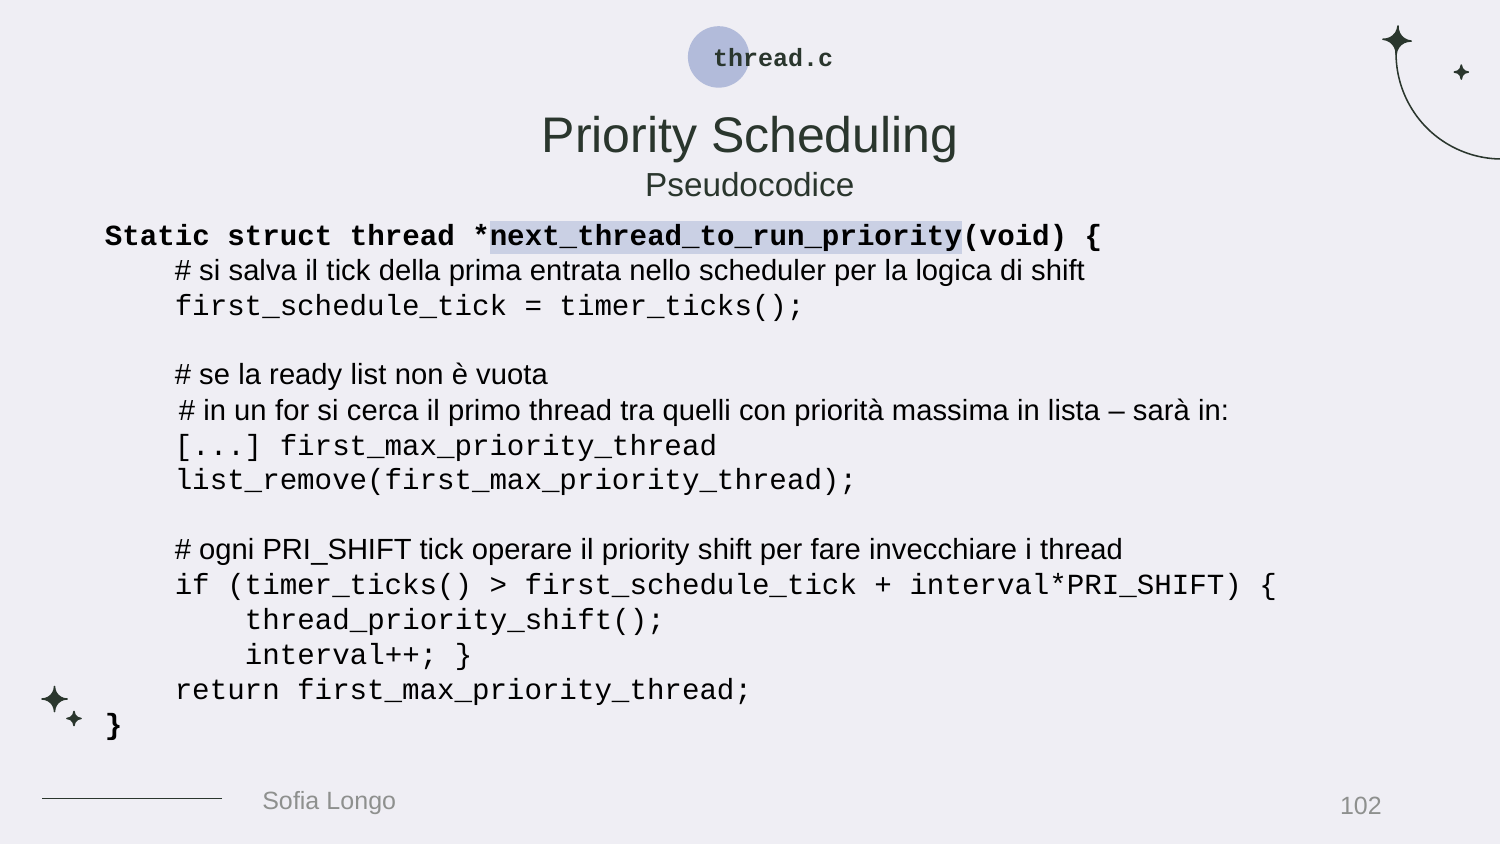

thread.c
# Priority Scheduling Pseudocodice
Static struct thread *next_thread_to_run_priority(void) {
    # si salva il tick della prima entrata nello scheduler per la logica di shift
    first_schedule_tick = timer_ticks();

    # se la ready list non è vuota
         # in un for si cerca il primo thread tra quelli con priorità massima in lista – sarà in:
    [...] first_max_priority_thread
    list_remove(first_max_priority_thread);

    # ogni PRI_SHIFT tick operare il priority shift per fare invecchiare i thread
    if (timer_ticks() > first_schedule_tick + interval*PRI_SHIFT) {
        thread_priority_shift();
        interval++; }
    return first_max_priority_thread;
}
102